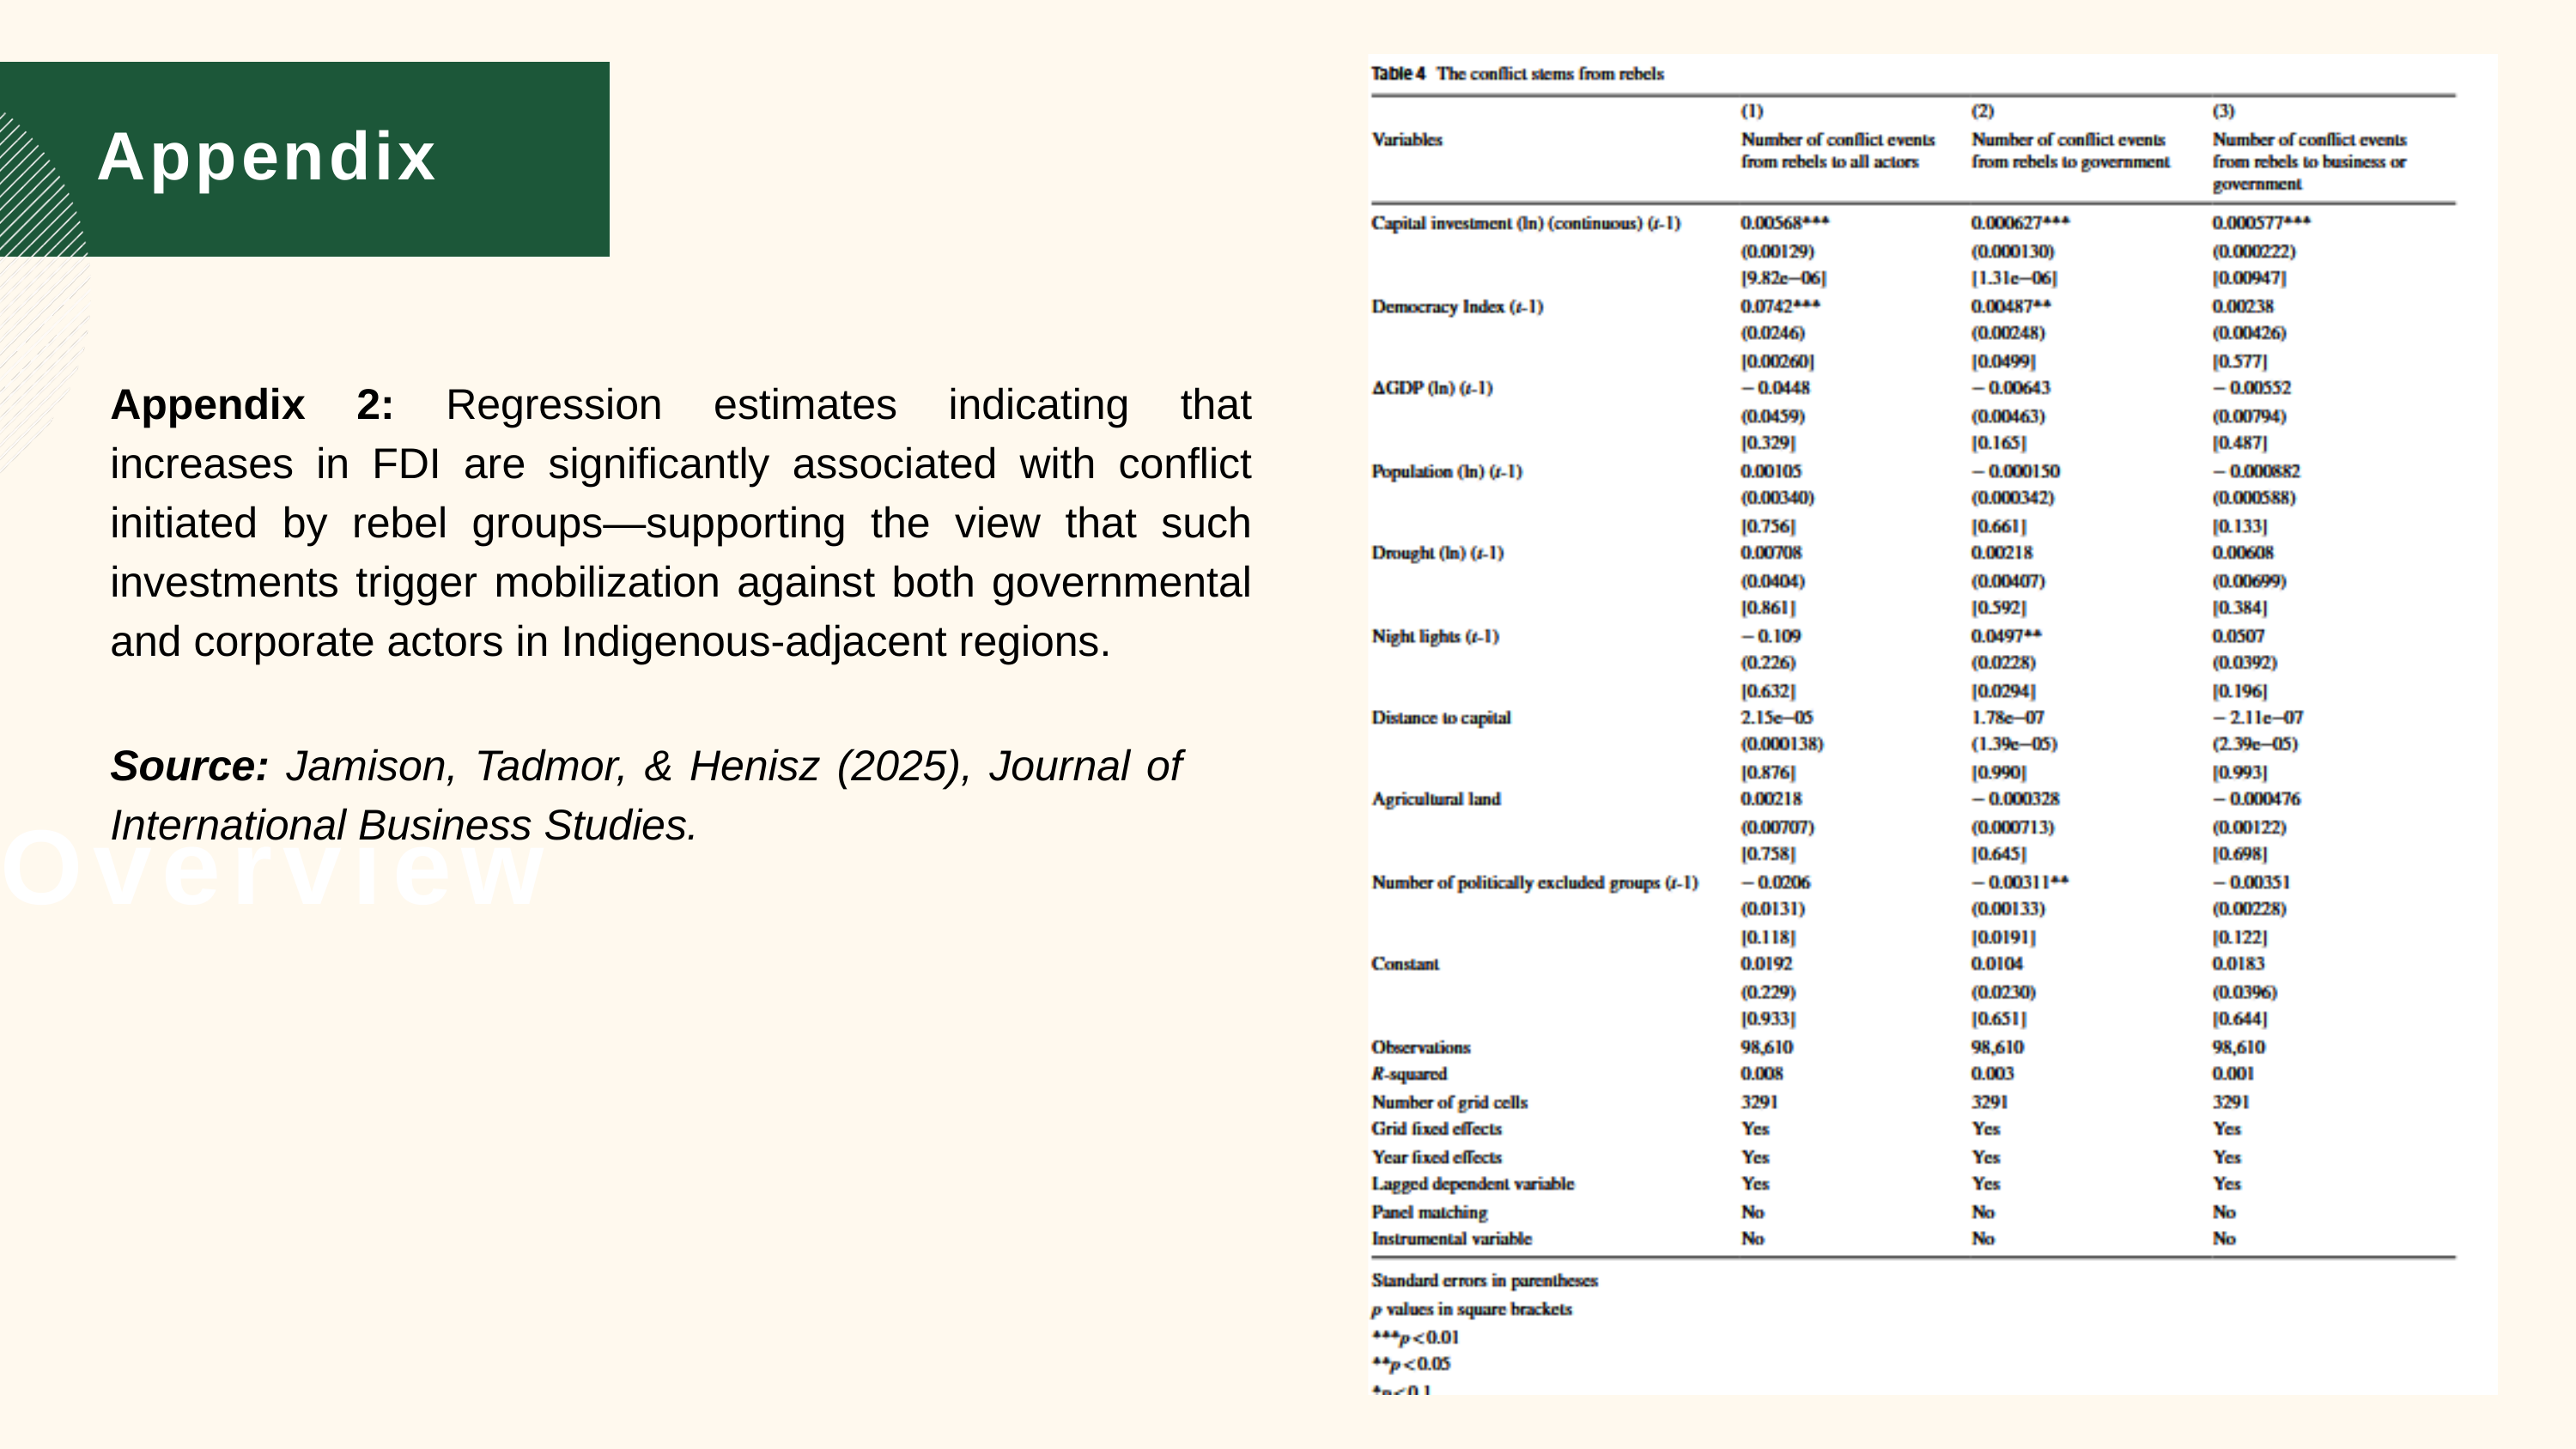

Appendix
Appendix 2: Regression estimates indicating that increases in FDI are significantly associated with conflict initiated by rebel groups—supporting the view that such investments trigger mobilization against both governmental and corporate actors in Indigenous-adjacent regions.
Source: Jamison, Tadmor, & Henisz (2025), Journal of International Business Studies.
Overview